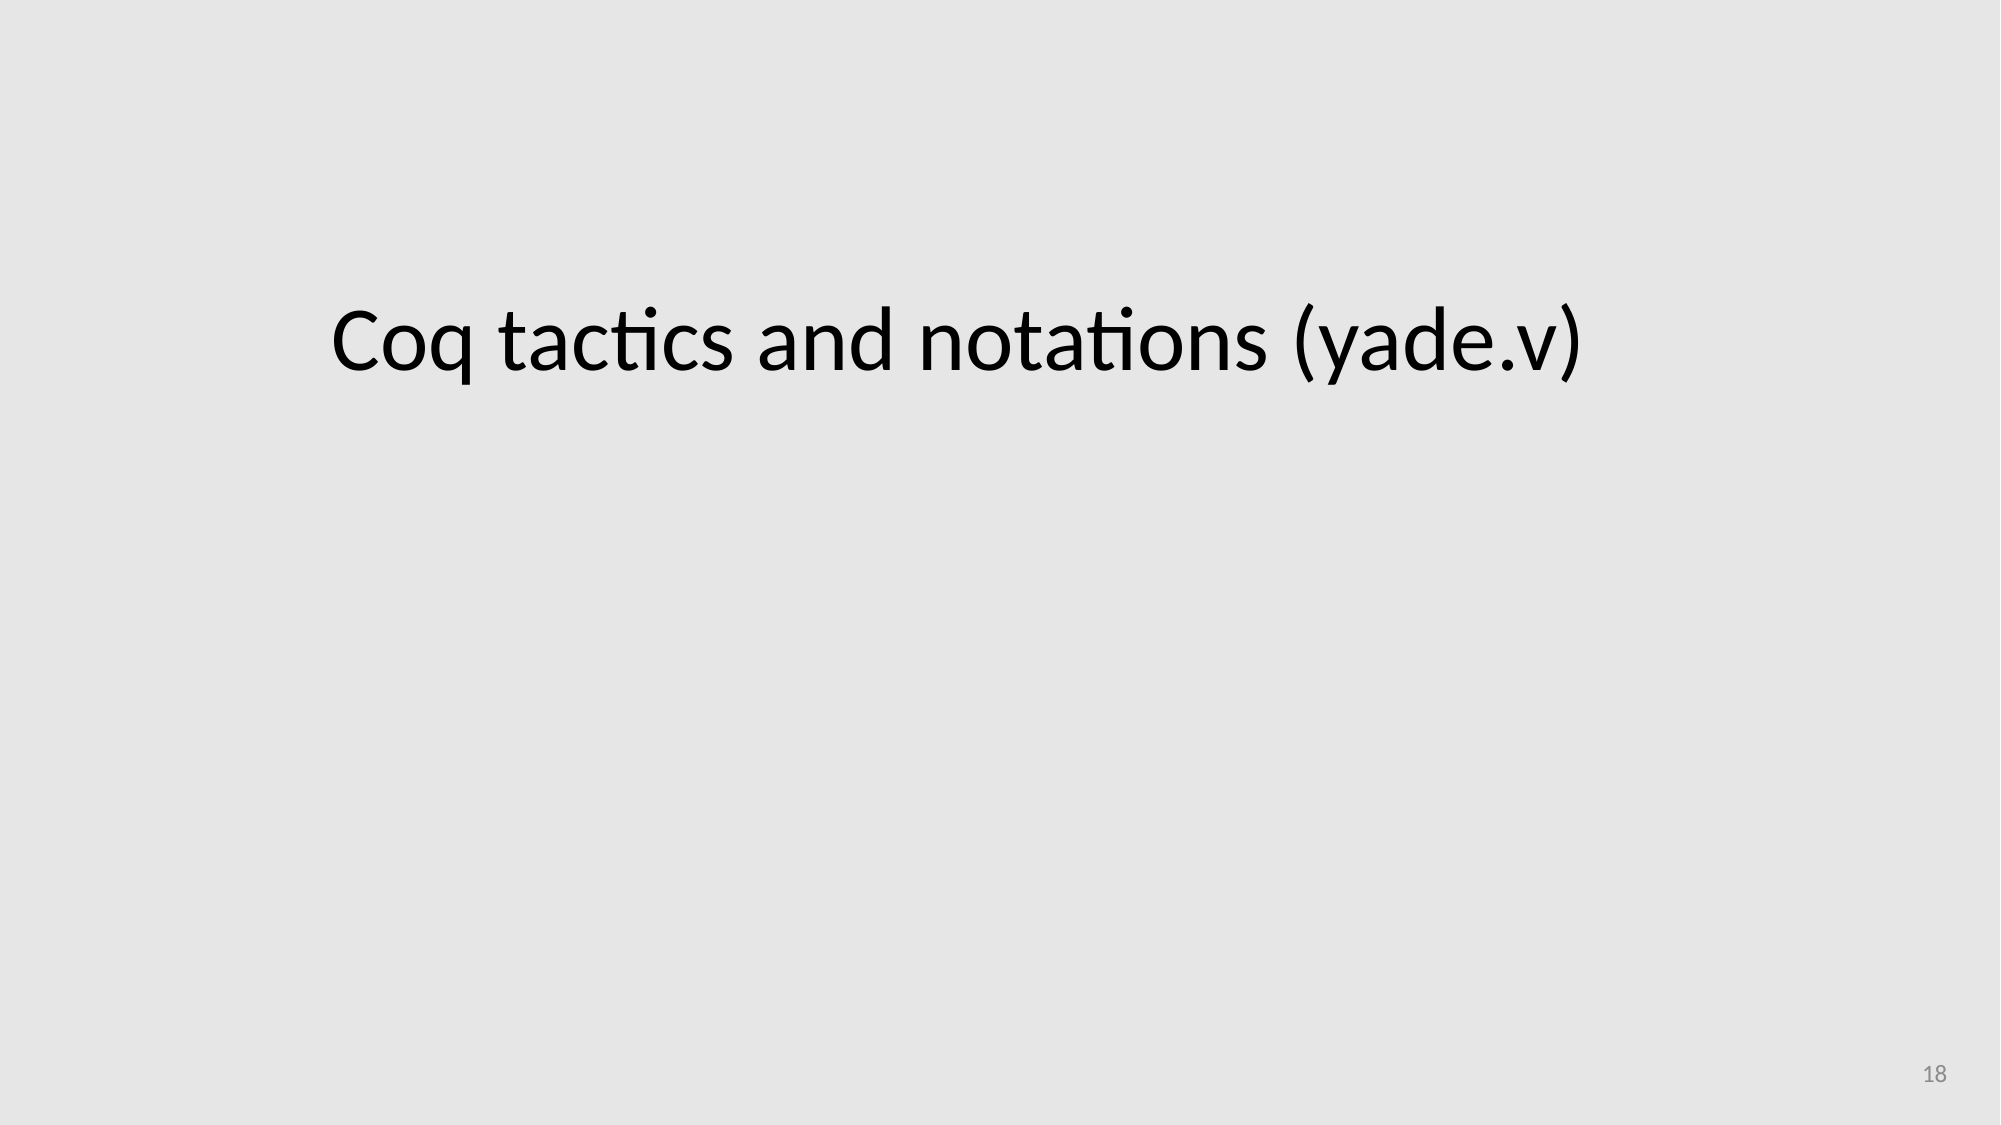

# Coq tactics and notations (yade.v)
18